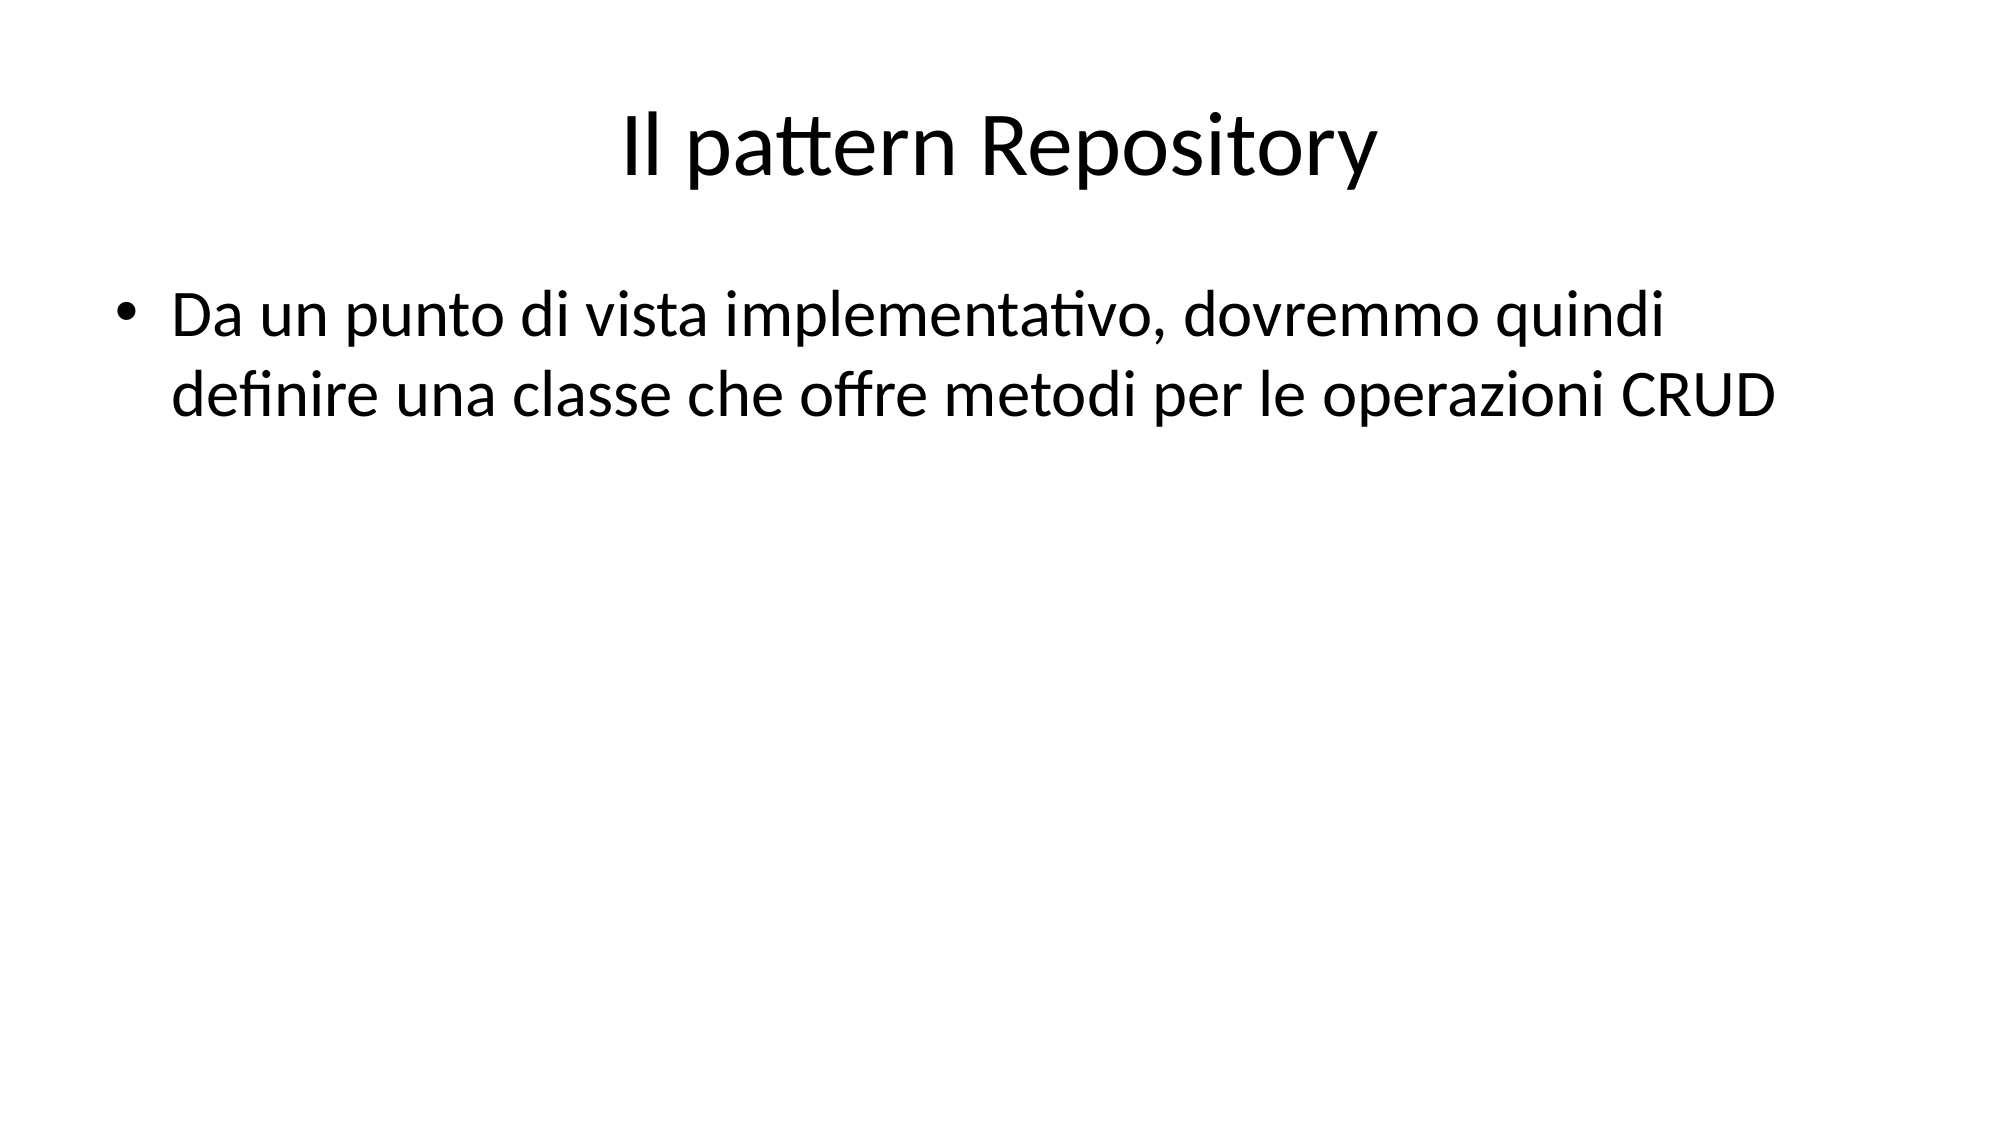

# Il pattern Repository
Da un punto di vista implementativo, dovremmo quindi definire una classe che offre metodi per le operazioni CRUD